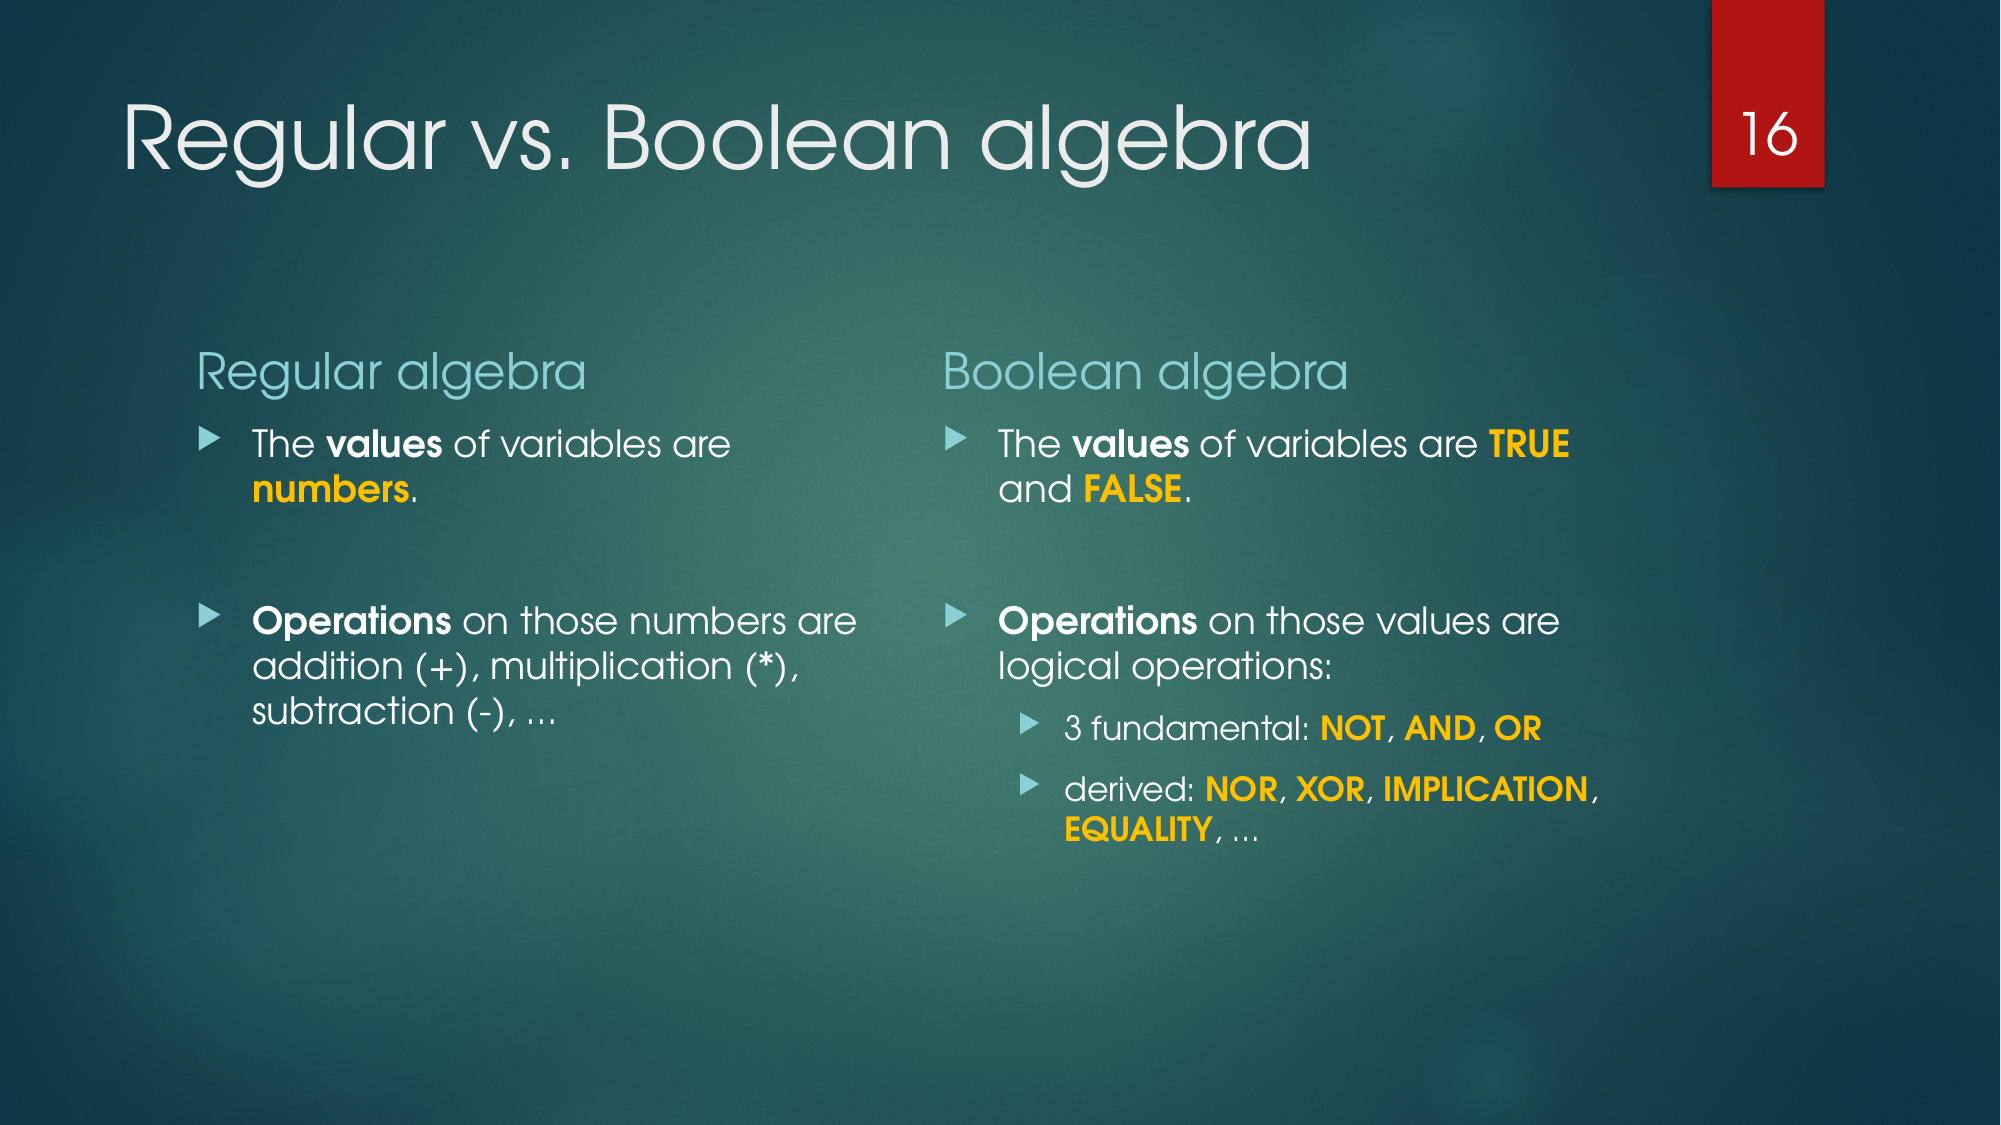

16
# Regular vs. Boolean algebra
Regular algebra
Boolean algebra
The values of variables are numbers.

Operations on those numbers are addition (+), multiplication (*), subtraction (-), …
The values of variables are TRUE and FALSE.

Operations on those values are logical operations:
3 fundamental: NOT, AND, OR
derived: NOR, XOR, IMPLICATION, EQUALITY, …